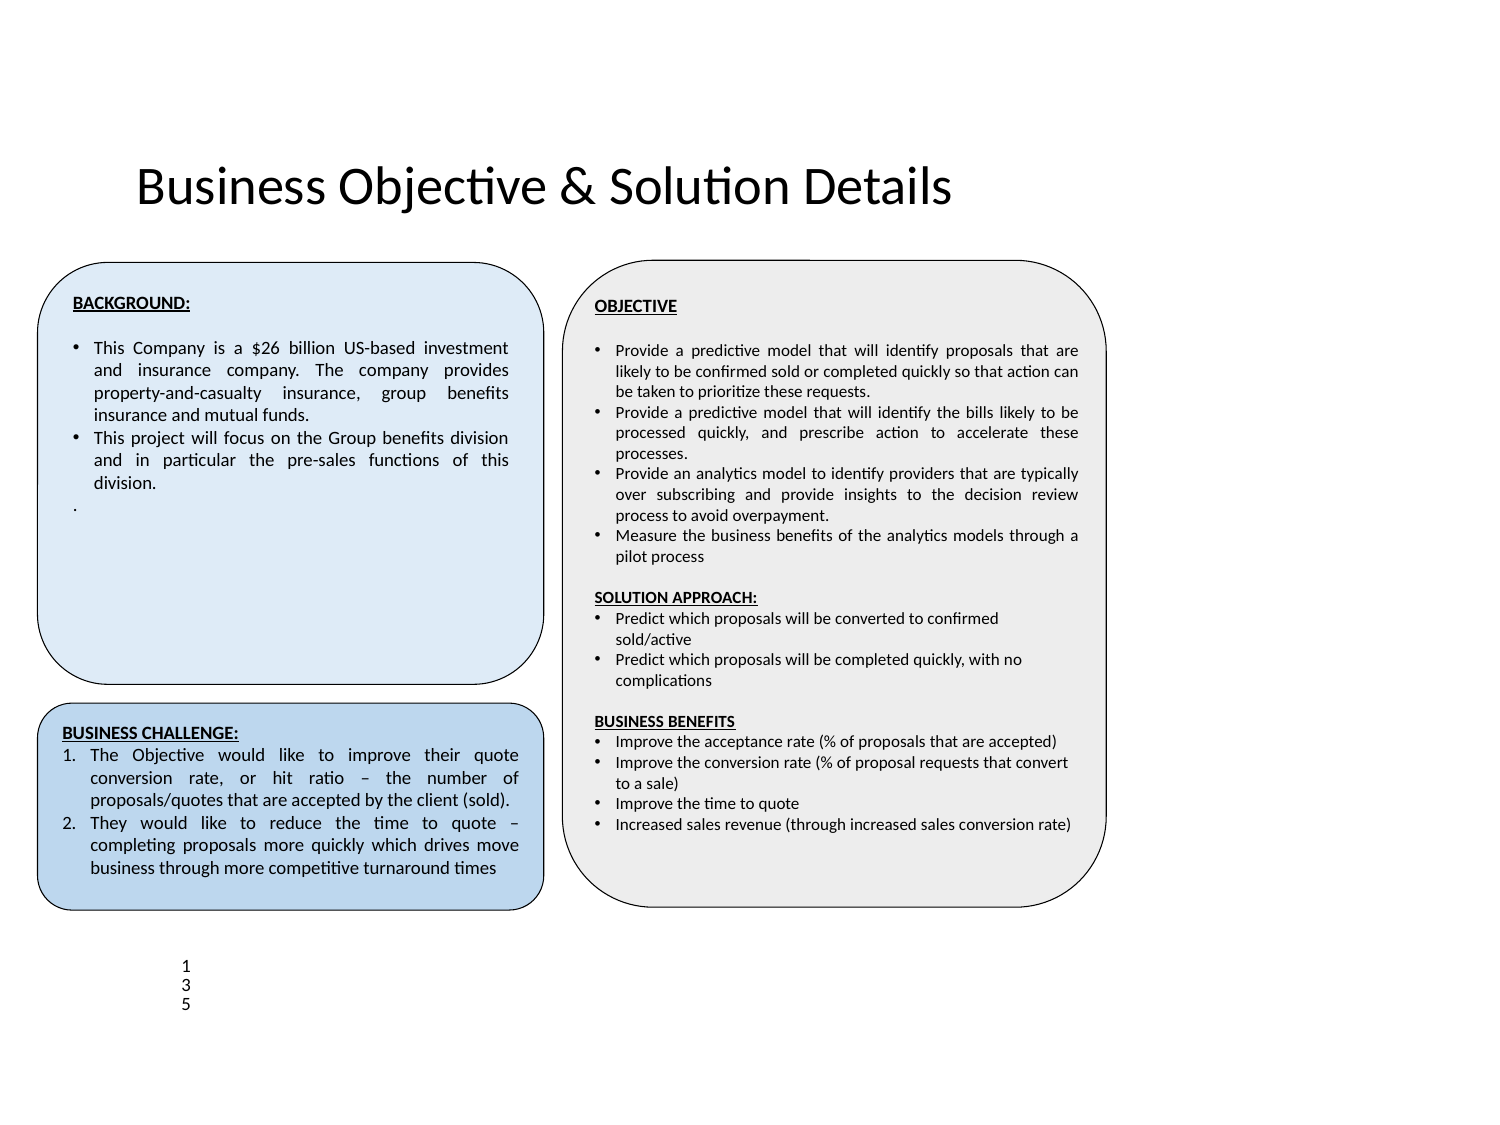

# Business Objective & Solution Details
OBJECTIVE

Provide a predictive model that will identify proposals that are likely to be confirmed sold or completed quickly so that action can be taken to prioritize these requests.
Provide a predictive model that will identify the bills likely to be processed quickly, and prescribe action to accelerate these processes.
Provide an analytics model to identify providers that are typically over subscribing and provide insights to the decision review process to avoid overpayment.
Measure the business benefits of the analytics models through a pilot process

SOLUTION APPROACH:
Predict which proposals will be converted to confirmed sold/active
Predict which proposals will be completed quickly, with no complications

BUSINESS BENEFITS
Improve the acceptance rate (% of proposals that are accepted)
Improve the conversion rate (% of proposal requests that convert to a sale)
Improve the time to quote
Increased sales revenue (through increased sales conversion rate)

BACKGROUND:

This Company is a $26 billion US-based investment and insurance company. The company provides property-and-casualty insurance, group benefits insurance and mutual funds.
This project will focus on the Group benefits division and in particular the pre-sales functions of this division.
.
BUSINESS CHALLENGE:
The Objective would like to improve their quote conversion rate, or hit ratio – the number of proposals/quotes that are accepted by the client (sold).
They would like to reduce the time to quote – completing proposals more quickly which drives move business through more competitive turnaround times

135